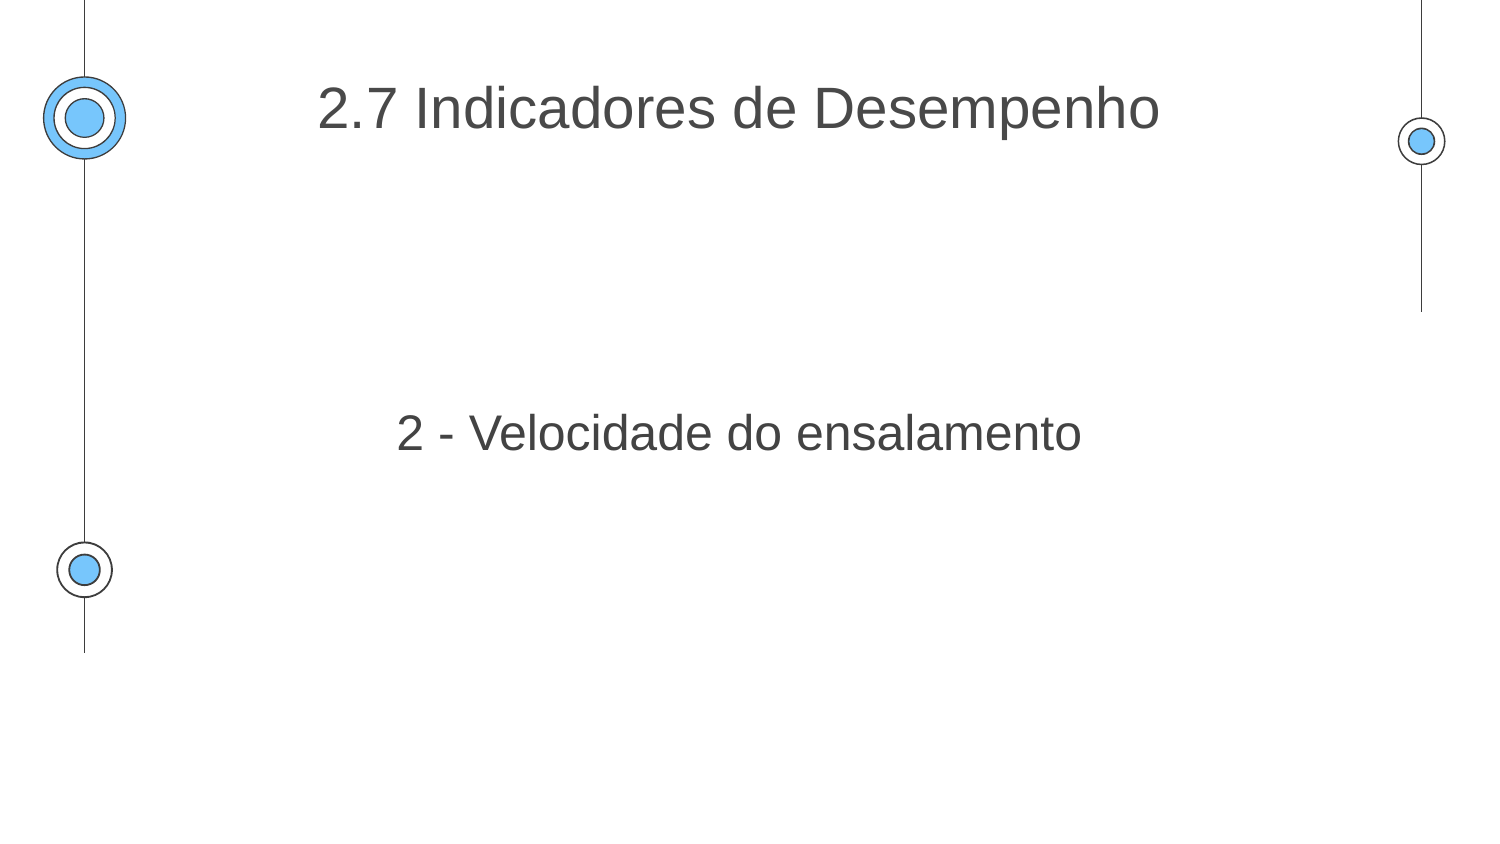

# 2.7 Indicadores de Desempenho
2 - Velocidade do ensalamento